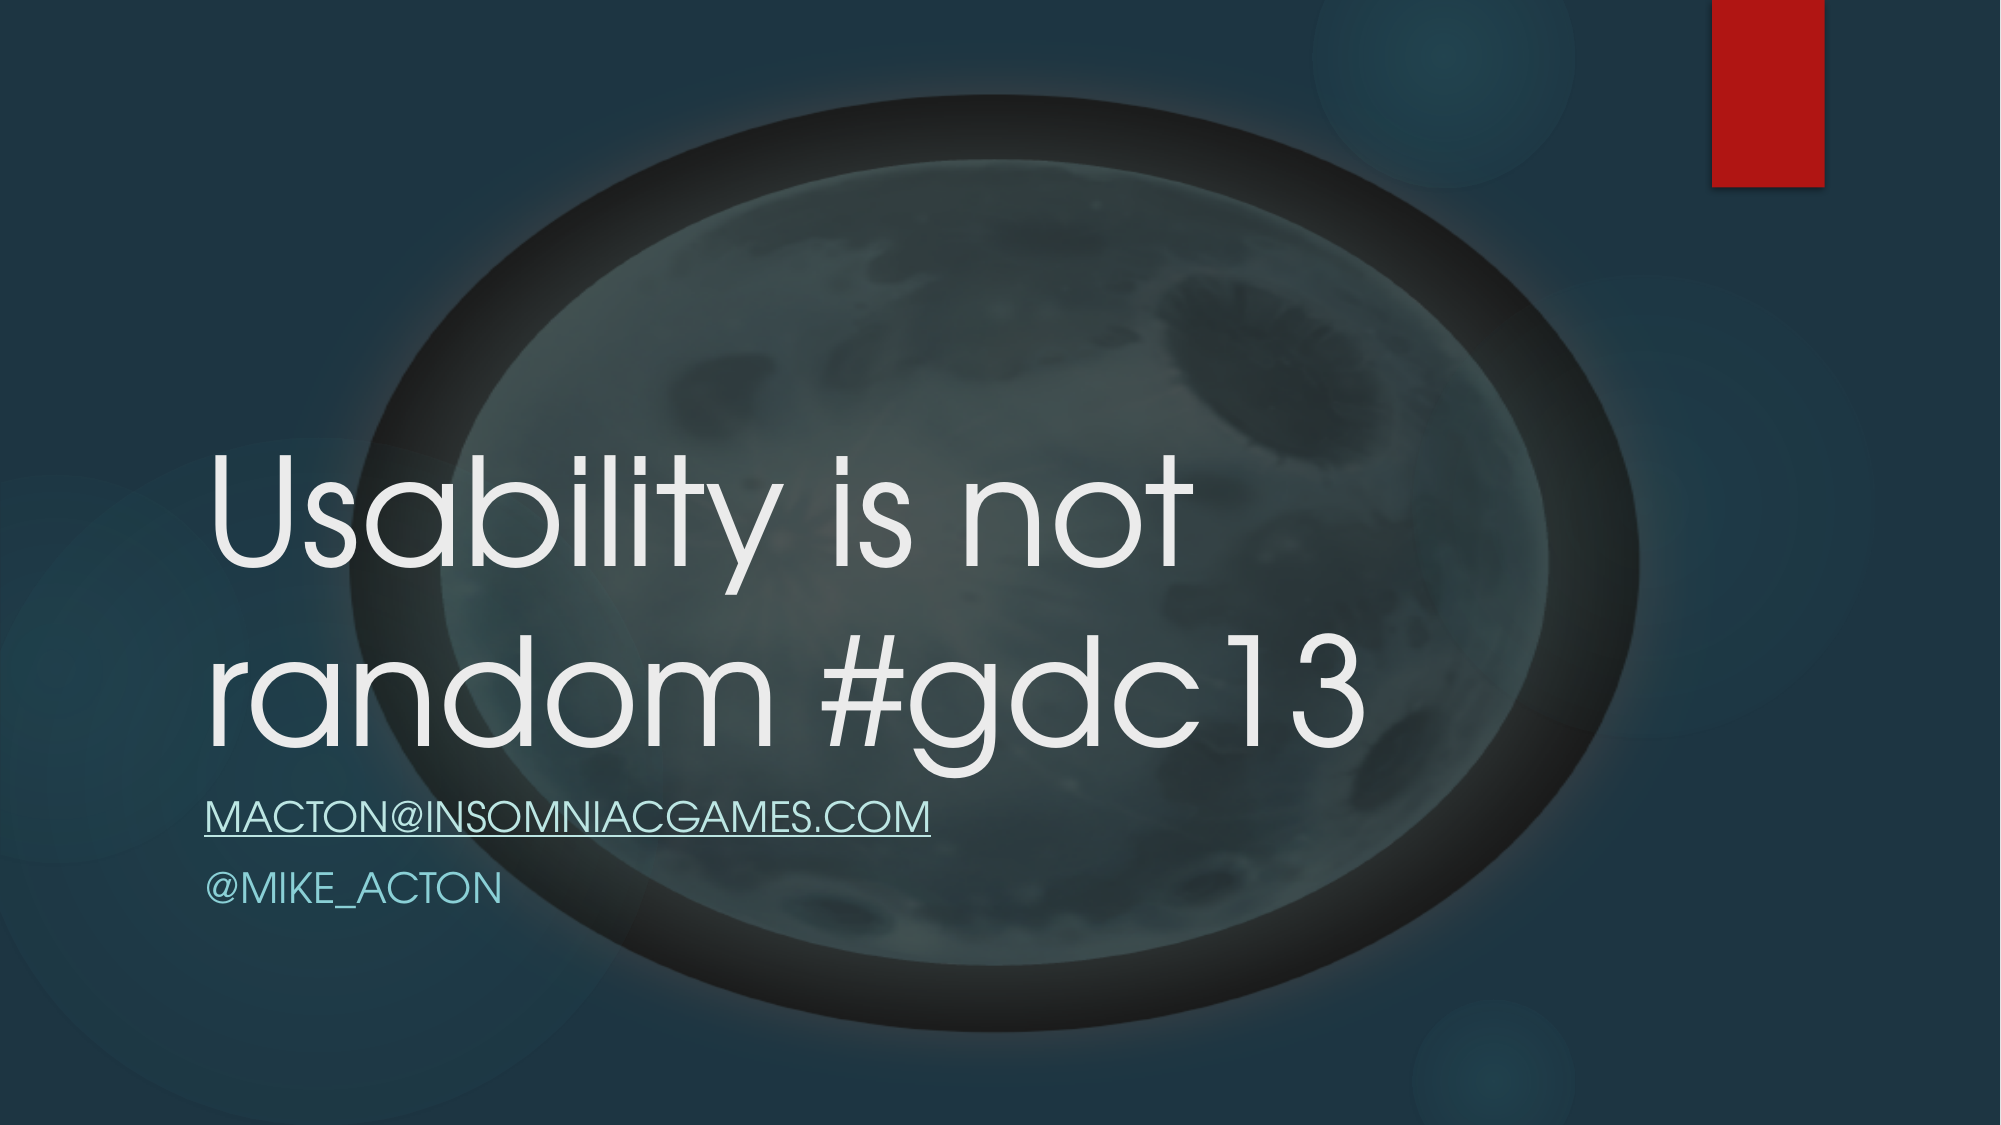

# Usability is not random #gdc13
macton@insomniacgames.com
@mike_acton